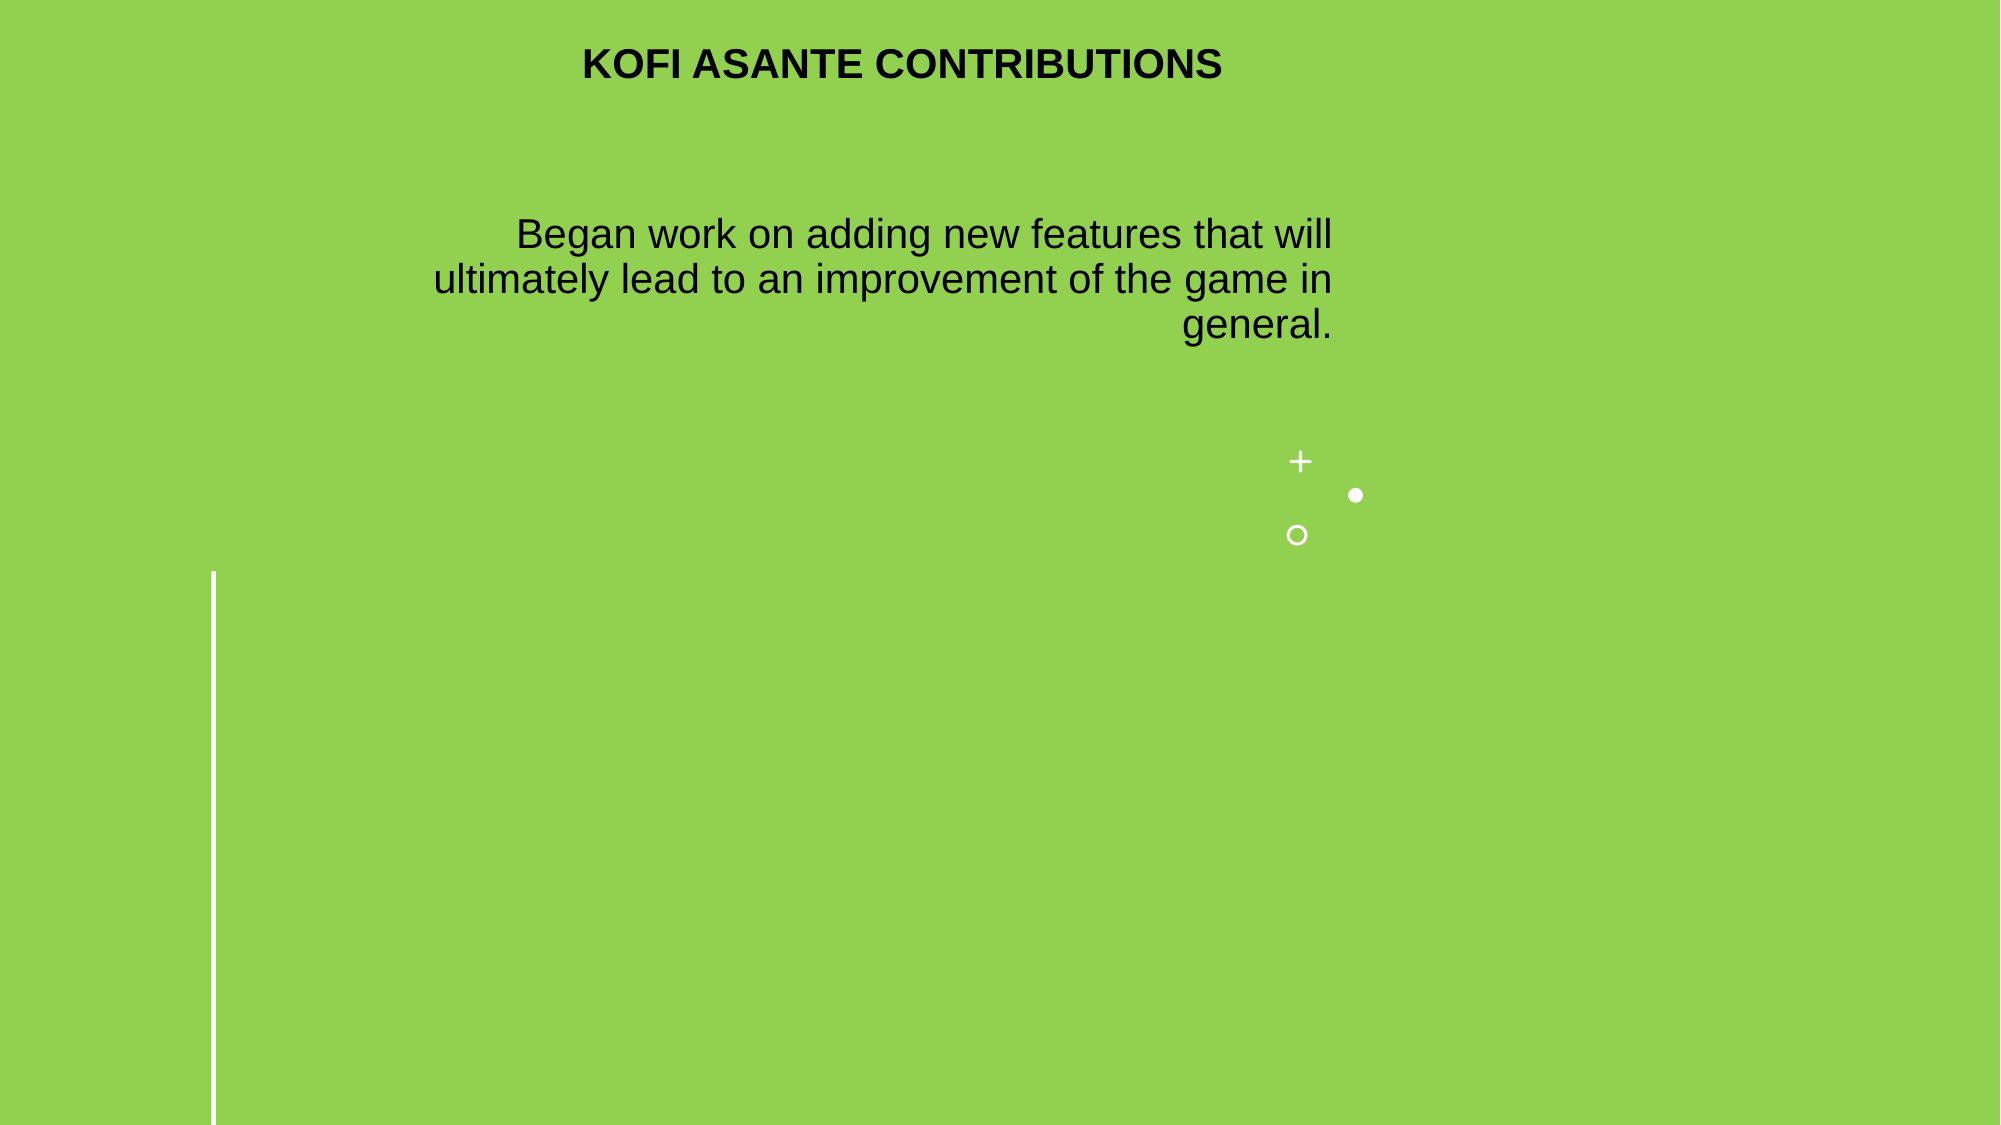

# Kofi asante contributions
Began work on adding new features that will ultimately lead to an improvement of the game in general.